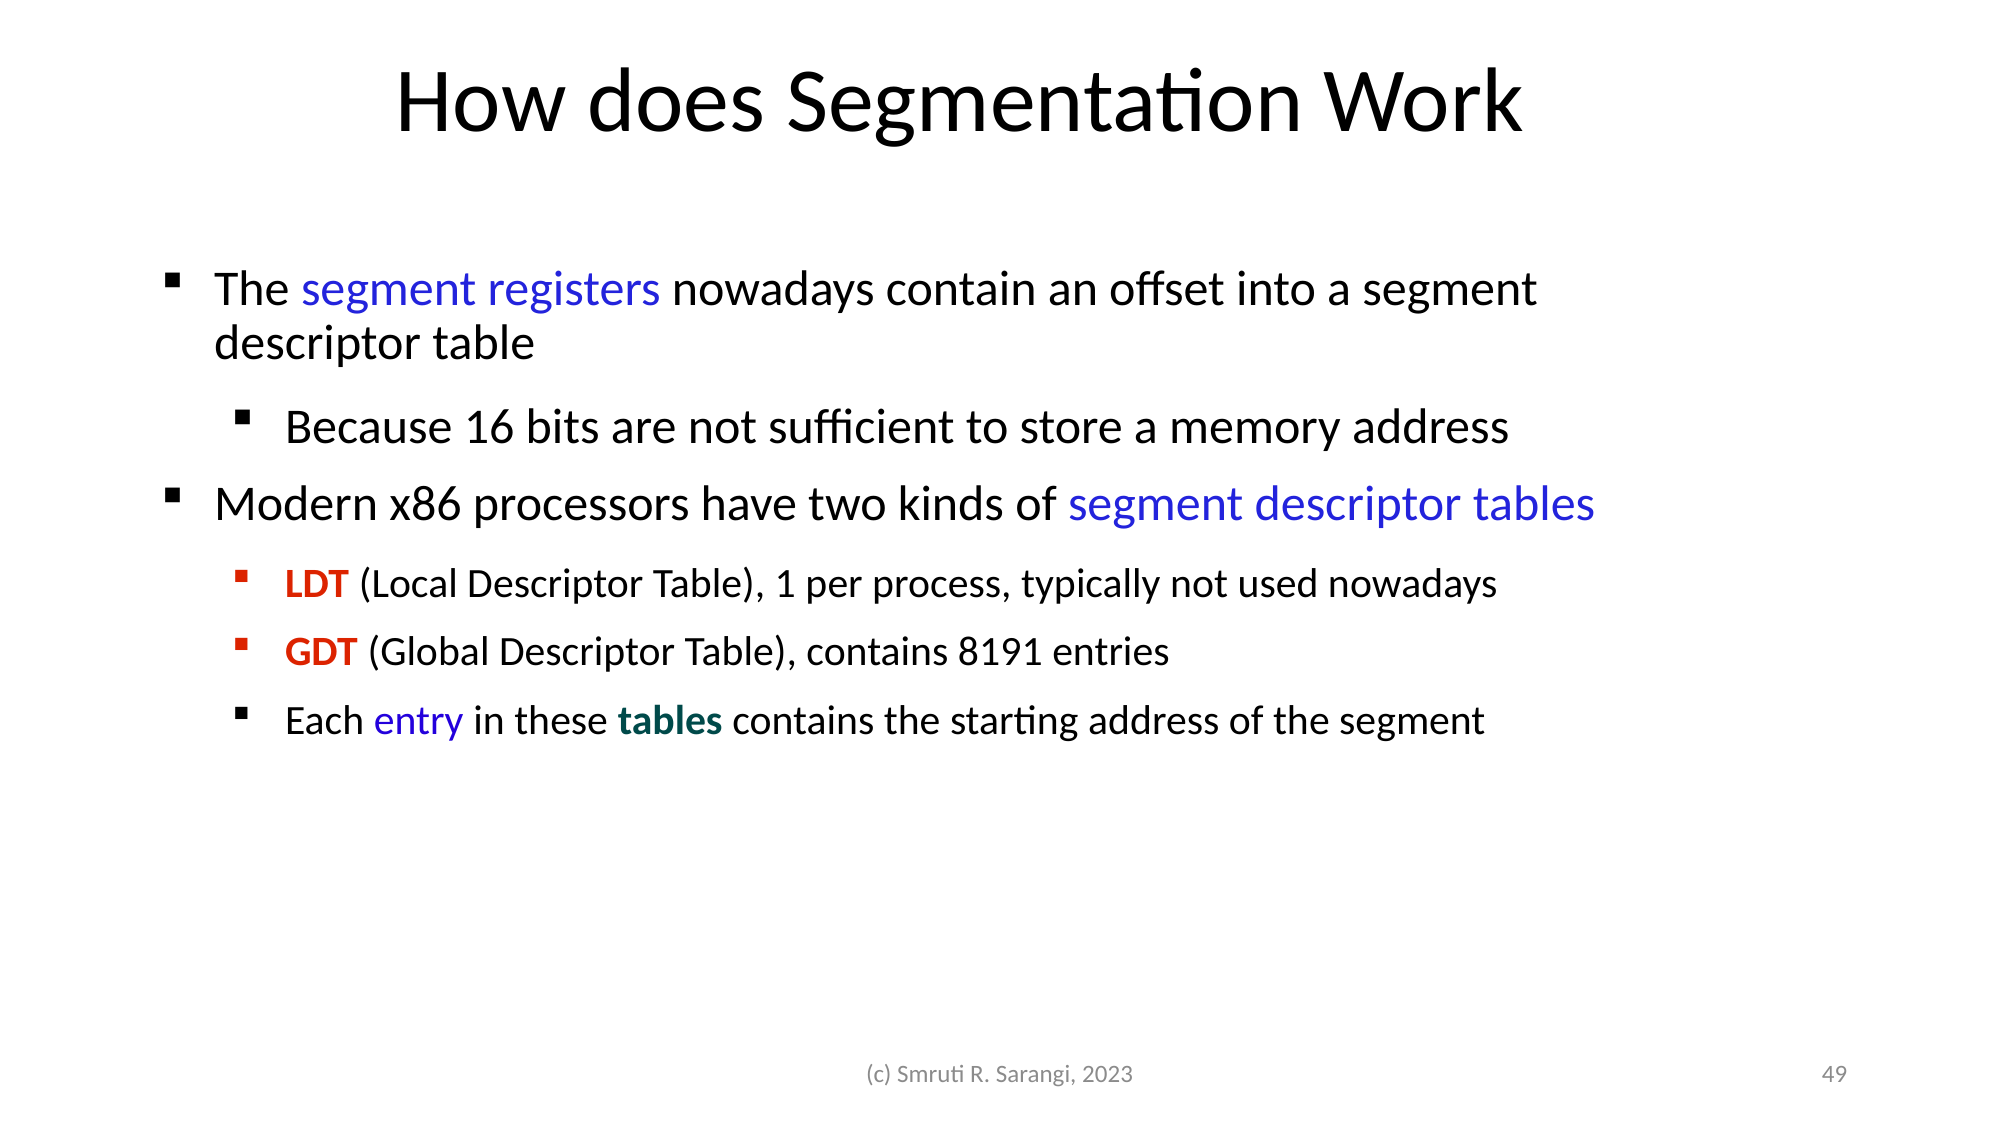

How does Segmentation Work
The segment registers nowadays contain an offset into a segment descriptor table
Because 16 bits are not sufficient to store a memory address
Modern x86 processors have two kinds of segment descriptor tables
LDT (Local Descriptor Table), 1 per process, typically not used nowadays
GDT (Global Descriptor Table), contains 8191 entries
Each entry in these tables contains the starting address of the segment
(c) Smruti R. Sarangi, 2023
49